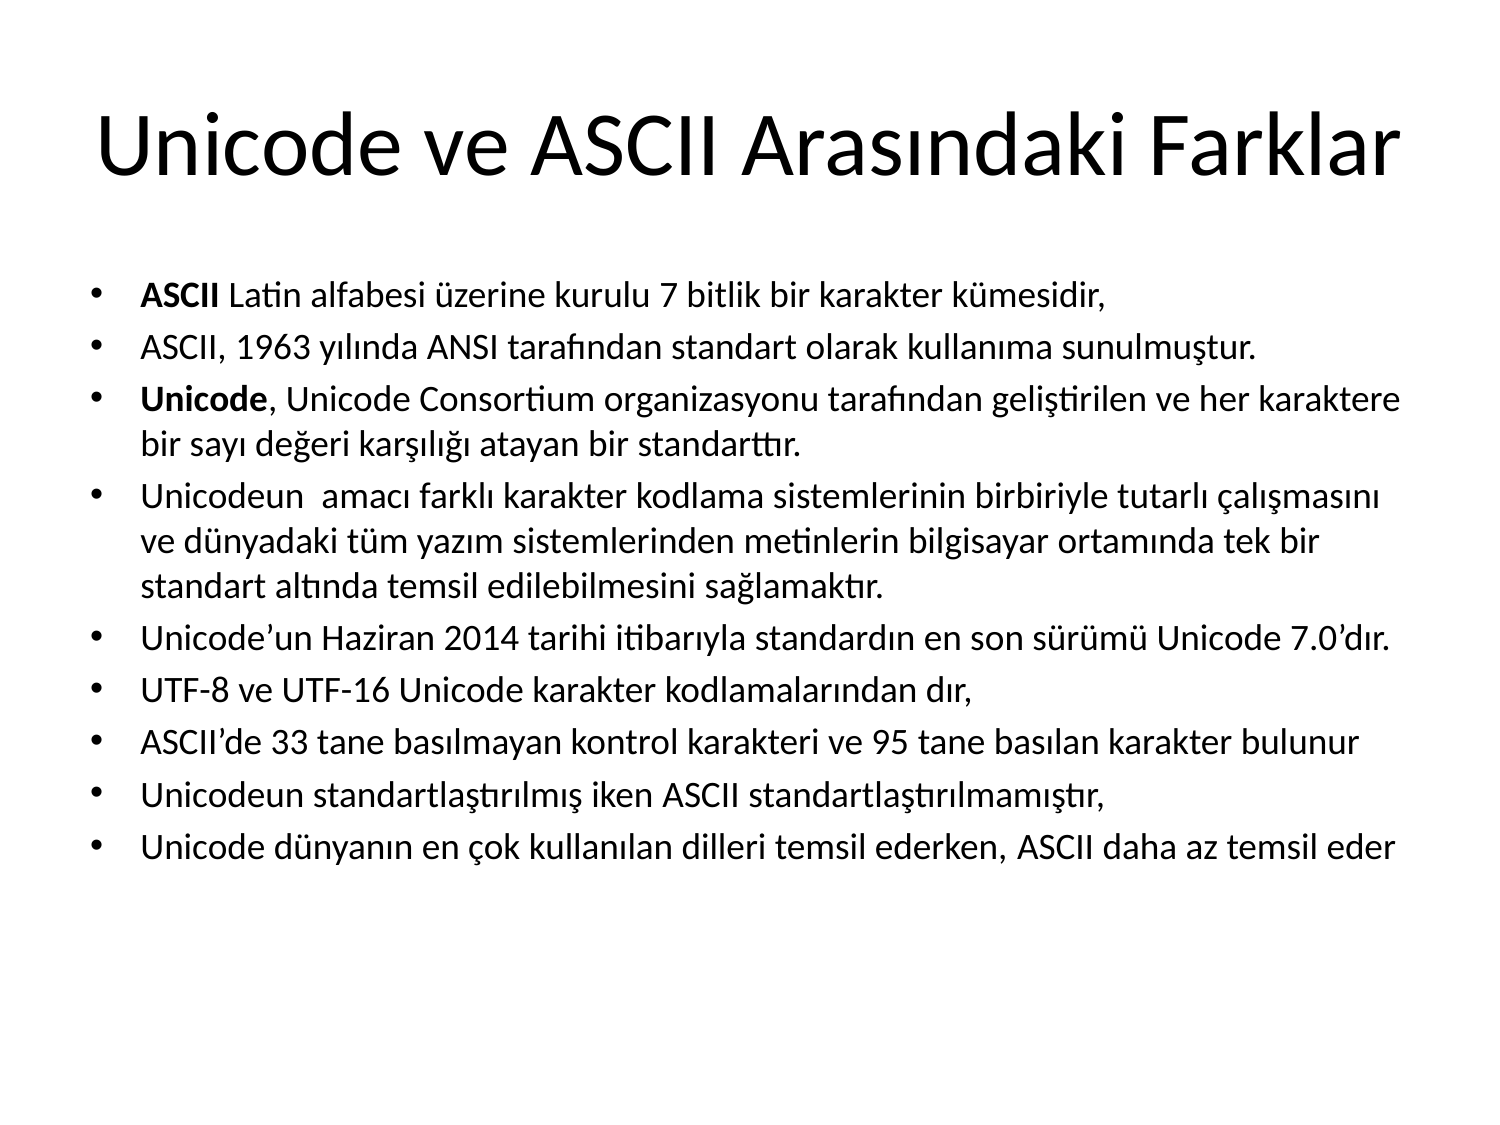

# Unicode ve ASCII Arasındaki Farklar
ASCII Latin alfabesi üzerine kurulu 7 bitlik bir karakter kümesidir,
ASCII, 1963 yılında ANSI tarafından standart olarak kullanıma sunulmuştur.
Unicode, Unicode Consortium organizasyonu tarafından geliştirilen ve her karaktere bir sayı değeri karşılığı atayan bir standarttır.
Unicodeun  amacı farklı karakter kodlama sistemlerinin birbiriyle tutarlı çalışmasını ve dünyadaki tüm yazım sistemlerinden metinlerin bilgisayar ortamında tek bir standart altında temsil edilebilmesini sağlamaktır.
Unicode’un Haziran 2014 tarihi itibarıyla standardın en son sürümü Unicode 7.0’dır.
UTF-8 ve UTF-16 Unicode karakter kodlamalarından dır,
ASCII’de 33 tane basılmayan kontrol karakteri ve 95 tane basılan karakter bulunur
Unicodeun standartlaştırılmış iken ASCII standartlaştırılmamıştır,
Unicode dünyanın en çok kullanılan dilleri temsil ederken, ASCII daha az temsil eder